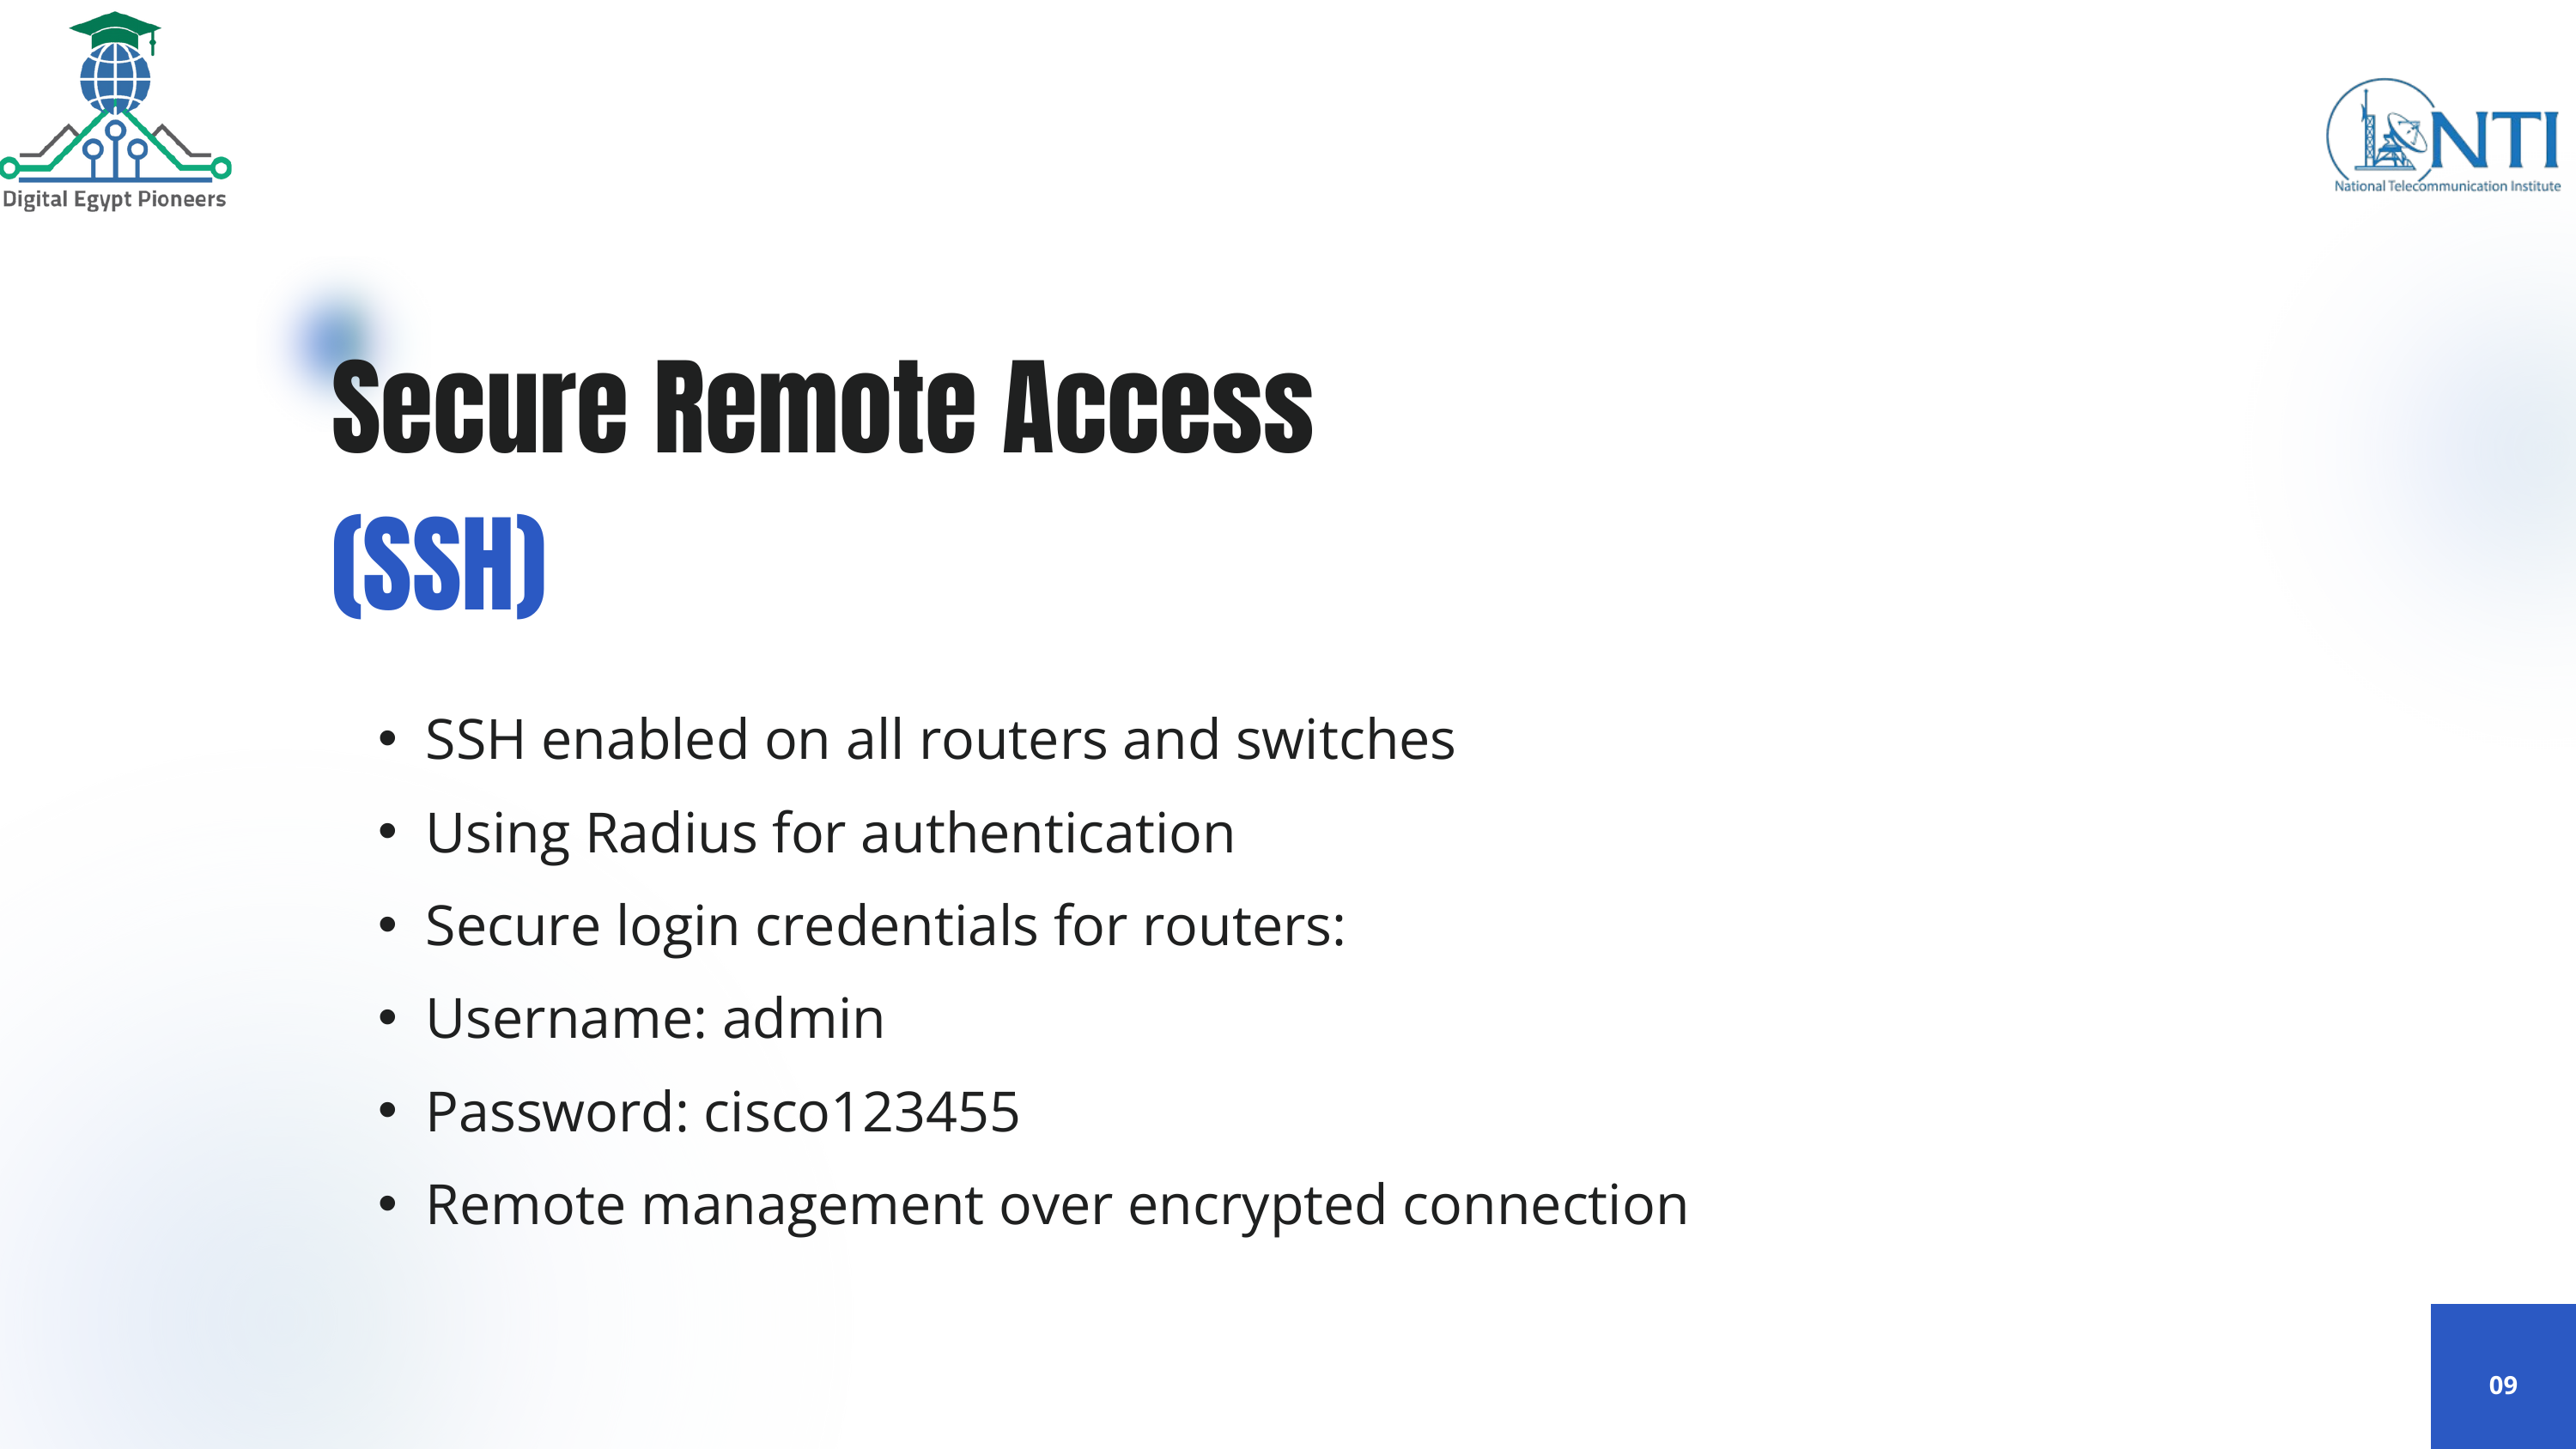

Secure Remote Access
(SSH)
SSH enabled on all routers and switches
Using Radius for authentication
Secure login credentials for routers:
Username: admin
Password: cisco123455
Remote management over encrypted connection

09